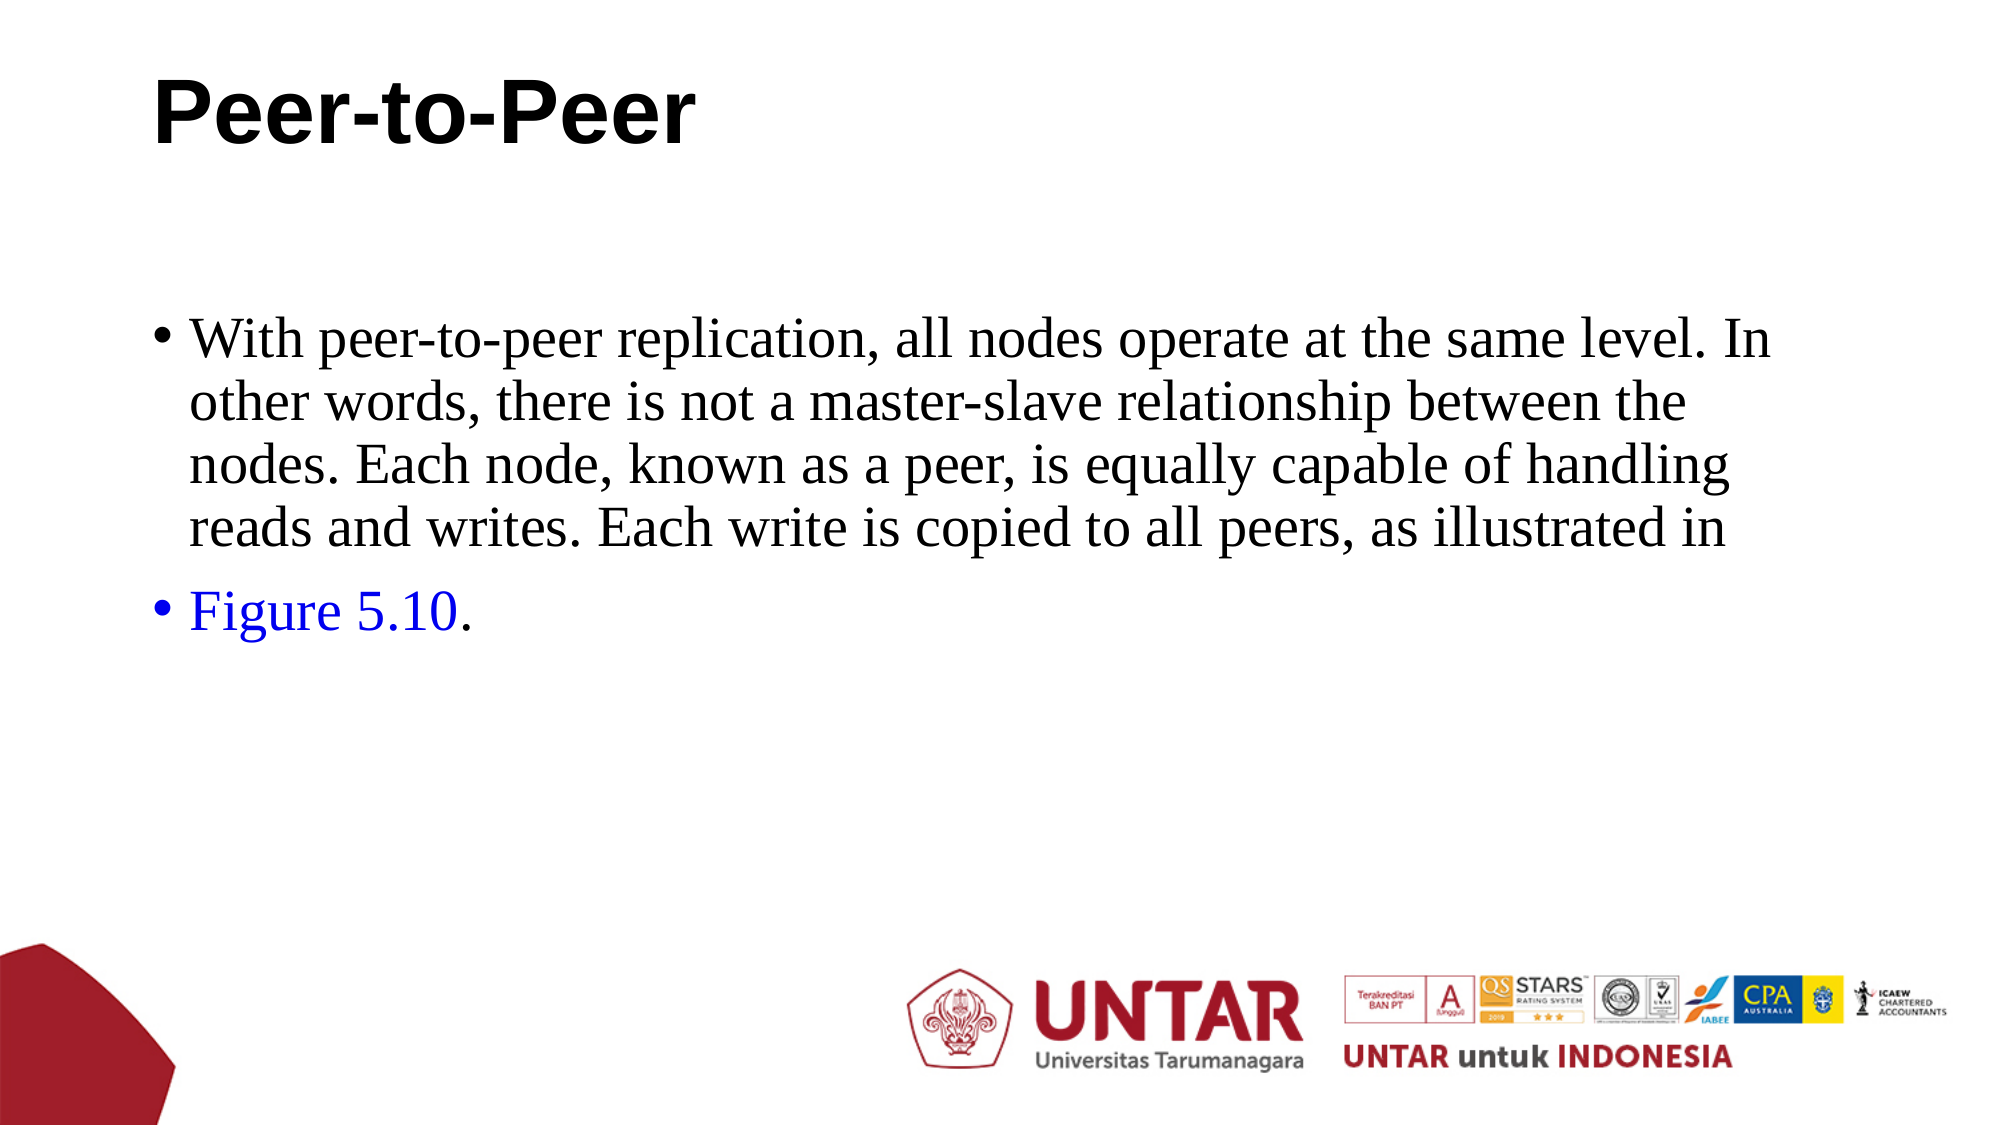

# Peer-to-Peer
With peer-to-peer replication, all nodes operate at the same level. In other words, there is not a master-slave relationship between the nodes. Each node, known as a peer, is equally capable of handling reads and writes. Each write is copied to all peers, as illustrated in
Figure 5.10.